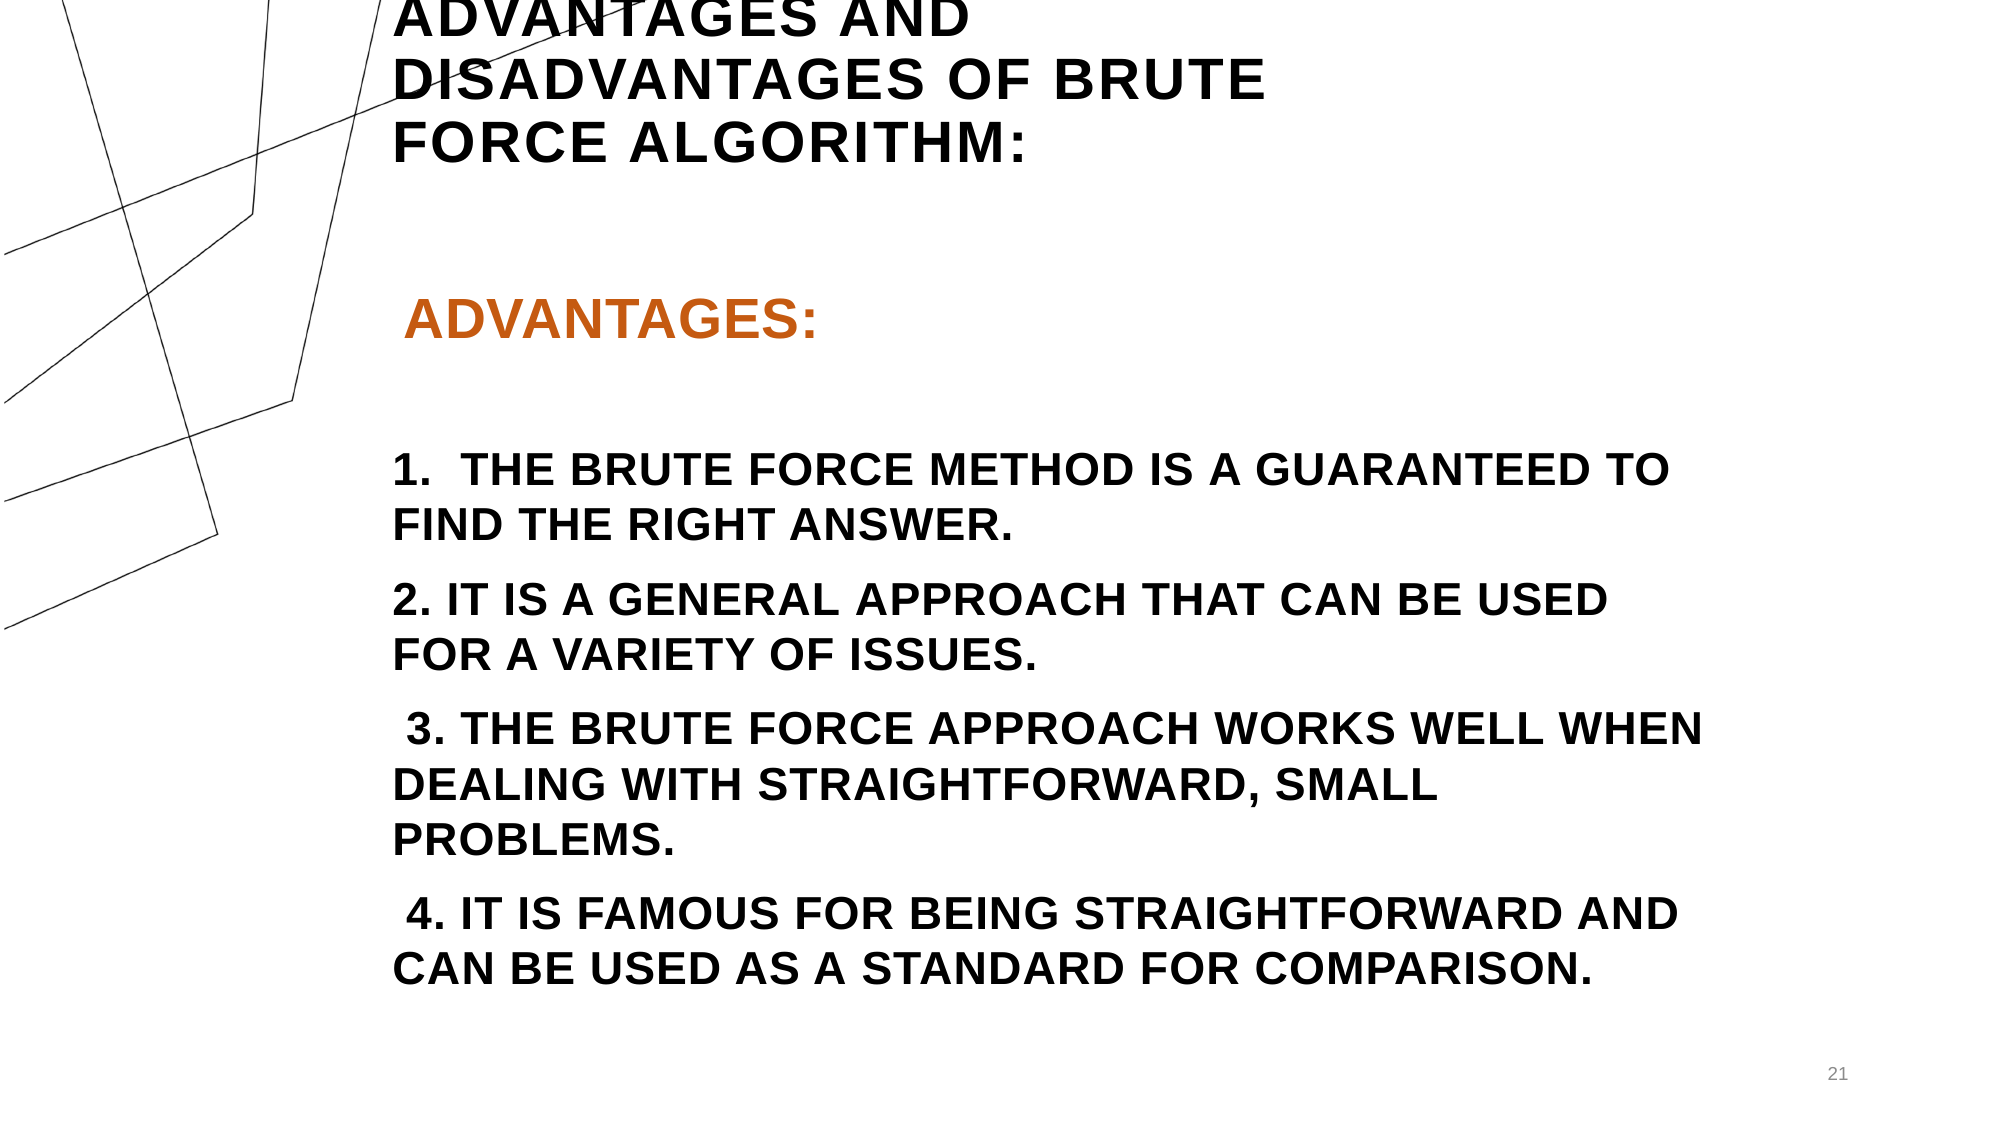

# Advantages and disadvantages of brute force algorithm:
 ADVANTAGES:
1.  THE BRUTE FORCE METHOD IS A GUARANTEED TO FIND THE RIGHT ANSWER.
2. IT IS A GENERAL APPROACH THAT CAN BE USED FOR A VARIETY OF ISSUES.
 3. THE BRUTE FORCE APPROACH WORKS WELL WHEN DEALING WITH STRAIGHTFORWARD, SMALL PROBLEMS.
 4. IT IS FAMOUS FOR BEING STRAIGHTFORWARD AND CAN BE USED AS A STANDARD FOR COMPARISON.

21